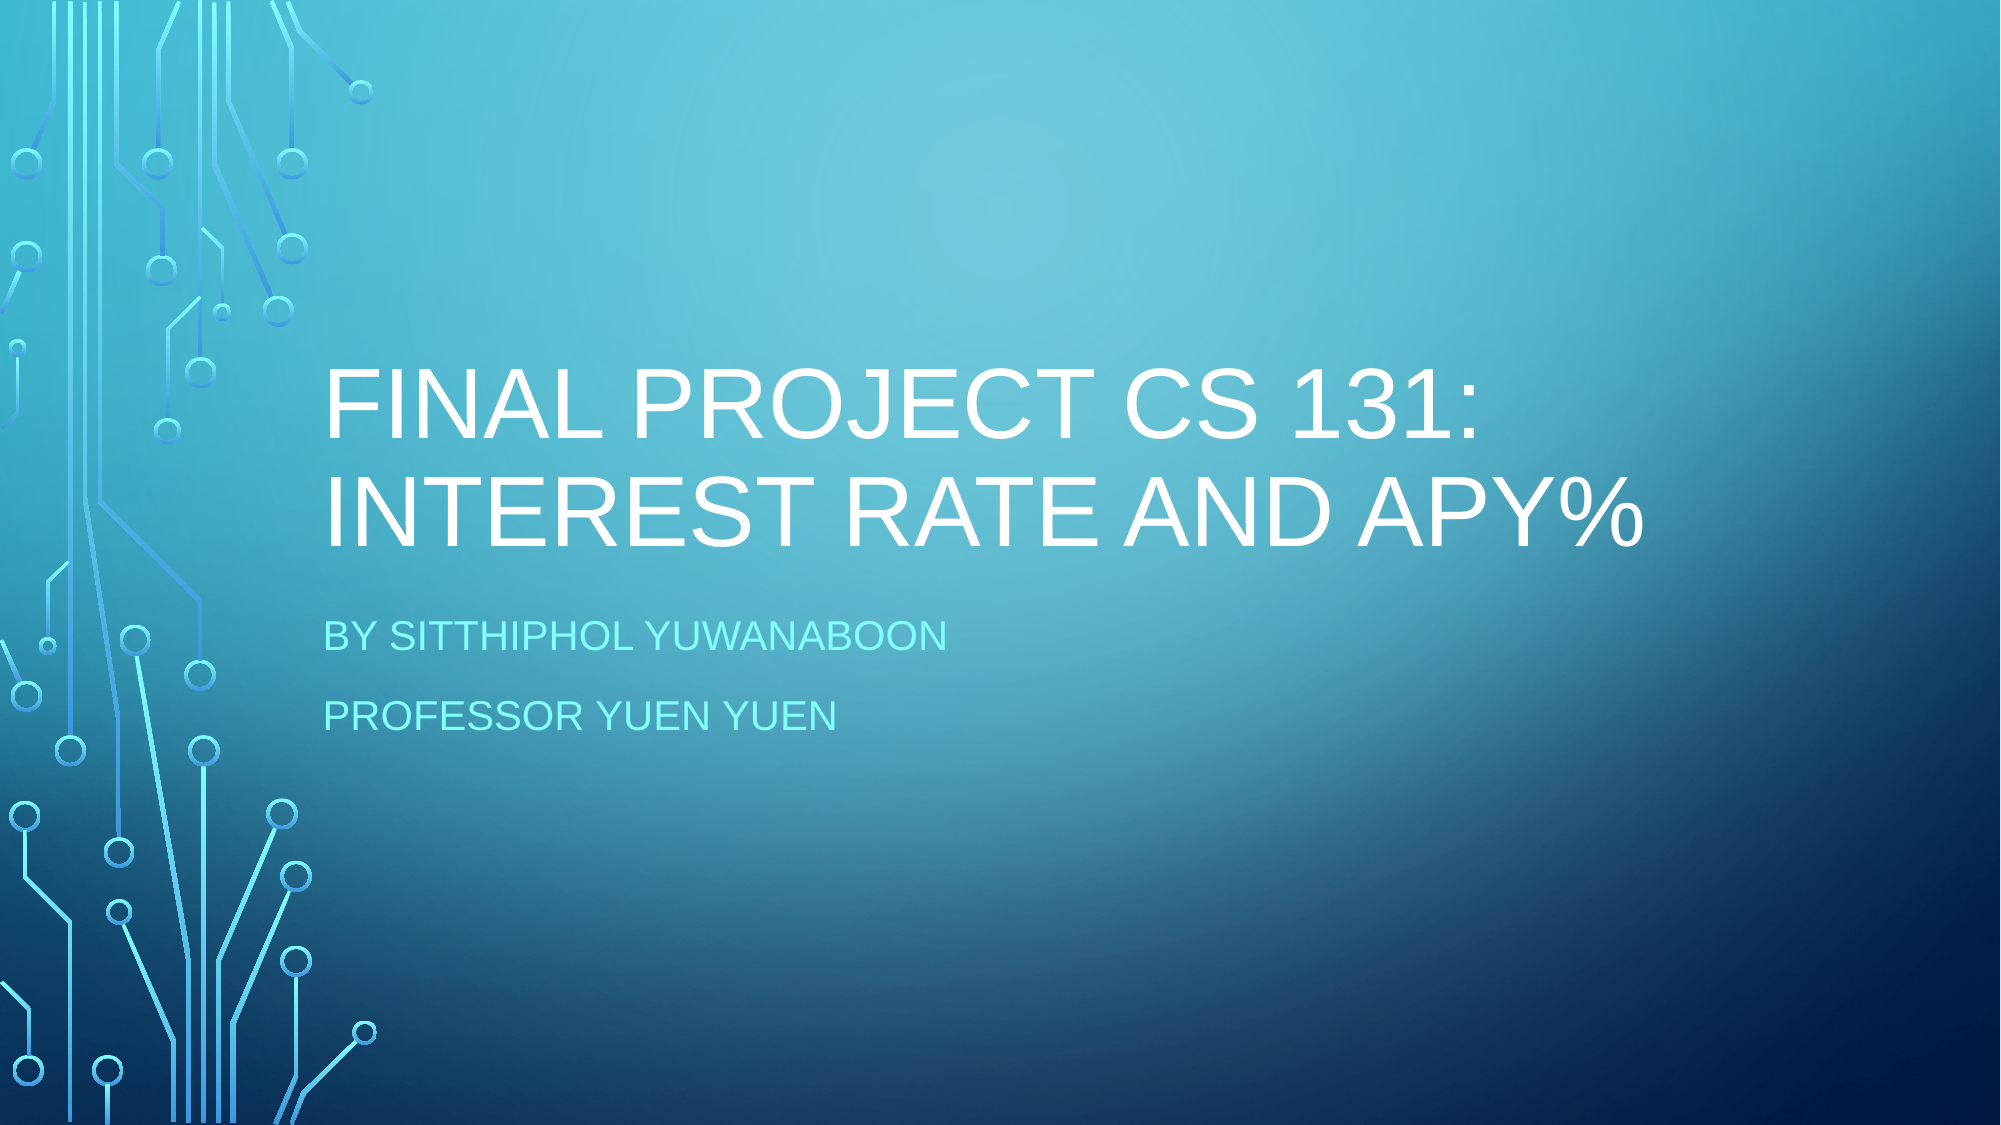

# Final PRoJEct CS 131: INTEREST RATE AND APY%
By Sitthiphol YUWANABOON
PROFESSOR YUEN YUEN